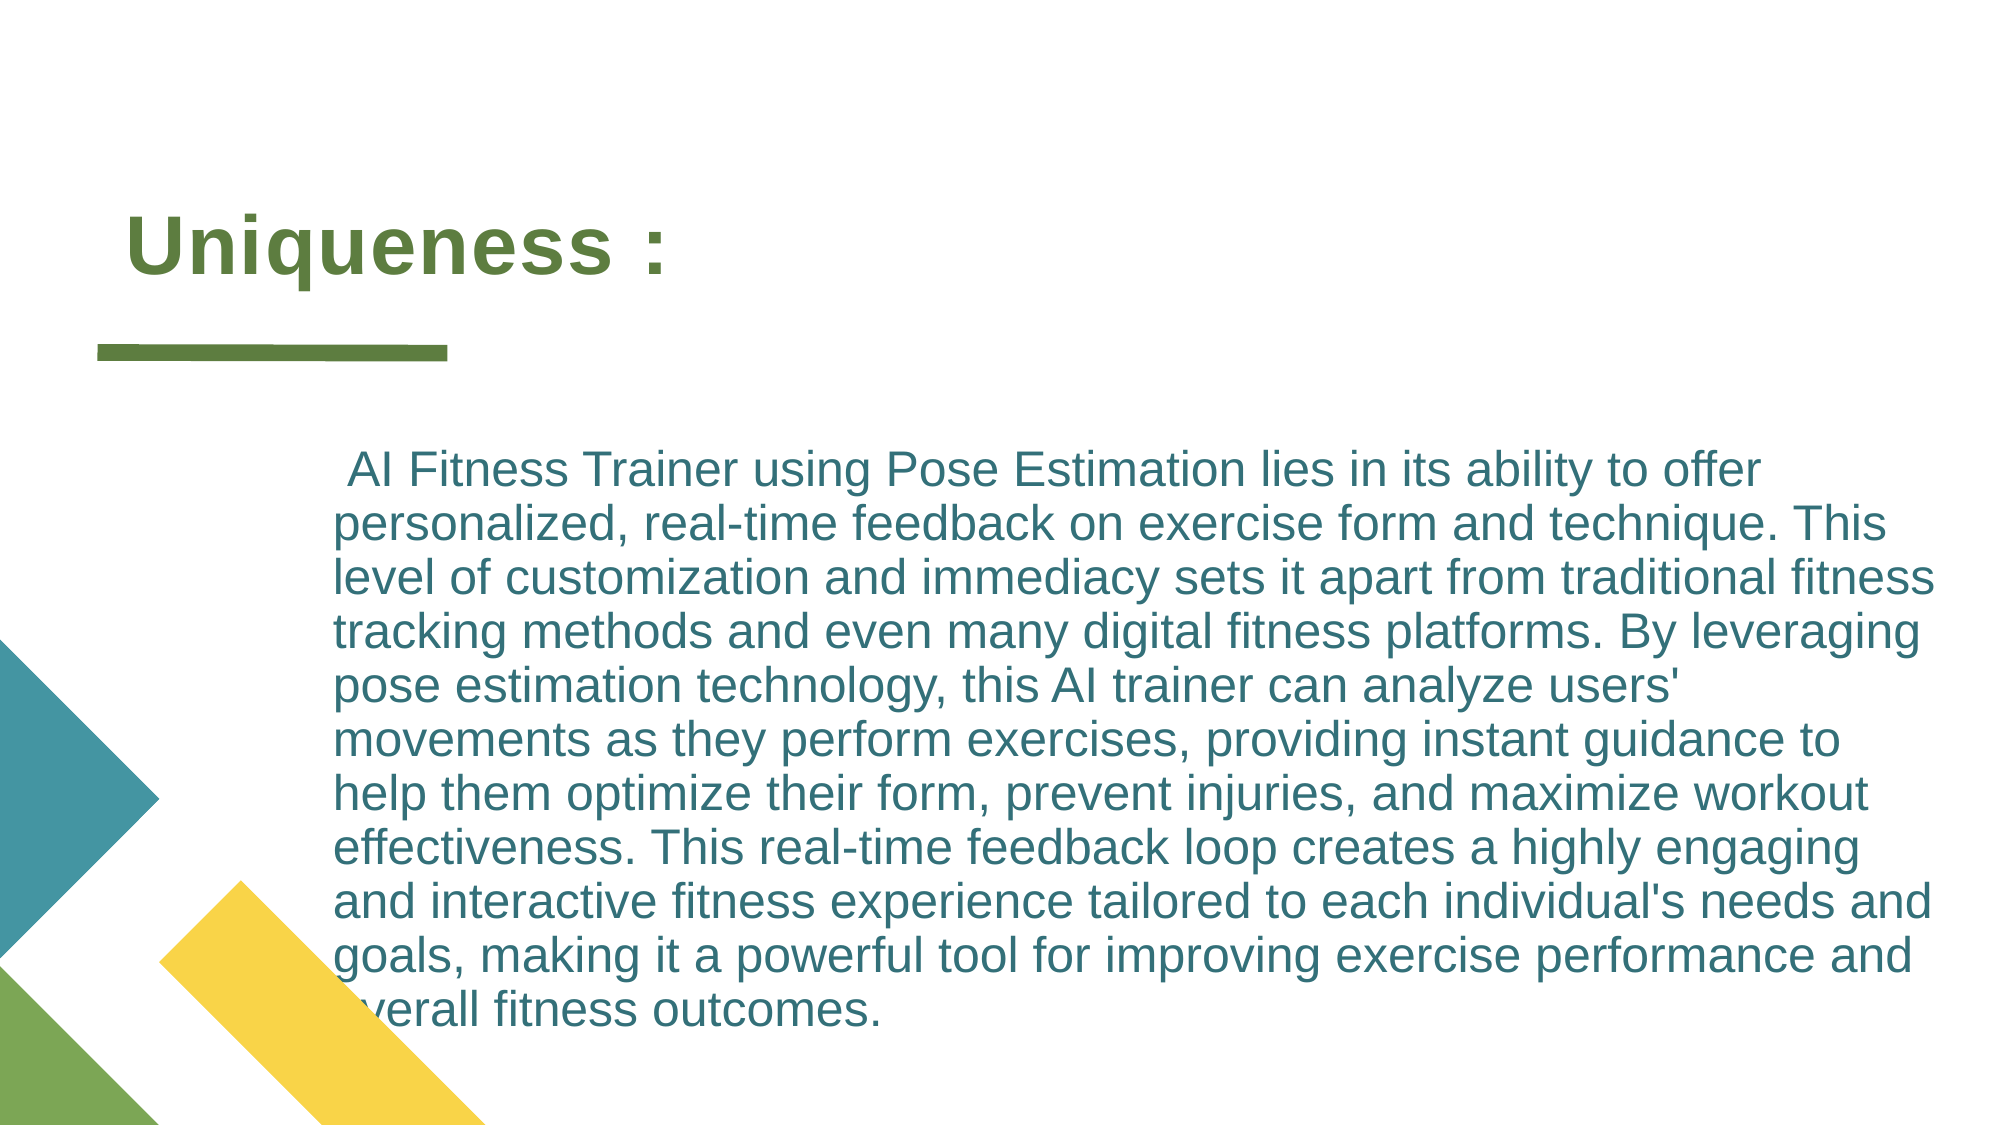

# Uniqueness :
 AI Fitness Trainer using Pose Estimation lies in its ability to offer personalized, real-time feedback on exercise form and technique. This level of customization and immediacy sets it apart from traditional fitness tracking methods and even many digital fitness platforms. By leveraging pose estimation technology, this AI trainer can analyze users' movements as they perform exercises, providing instant guidance to help them optimize their form, prevent injuries, and maximize workout effectiveness. This real-time feedback loop creates a highly engaging and interactive fitness experience tailored to each individual's needs and goals, making it a powerful tool for improving exercise performance and overall fitness outcomes.